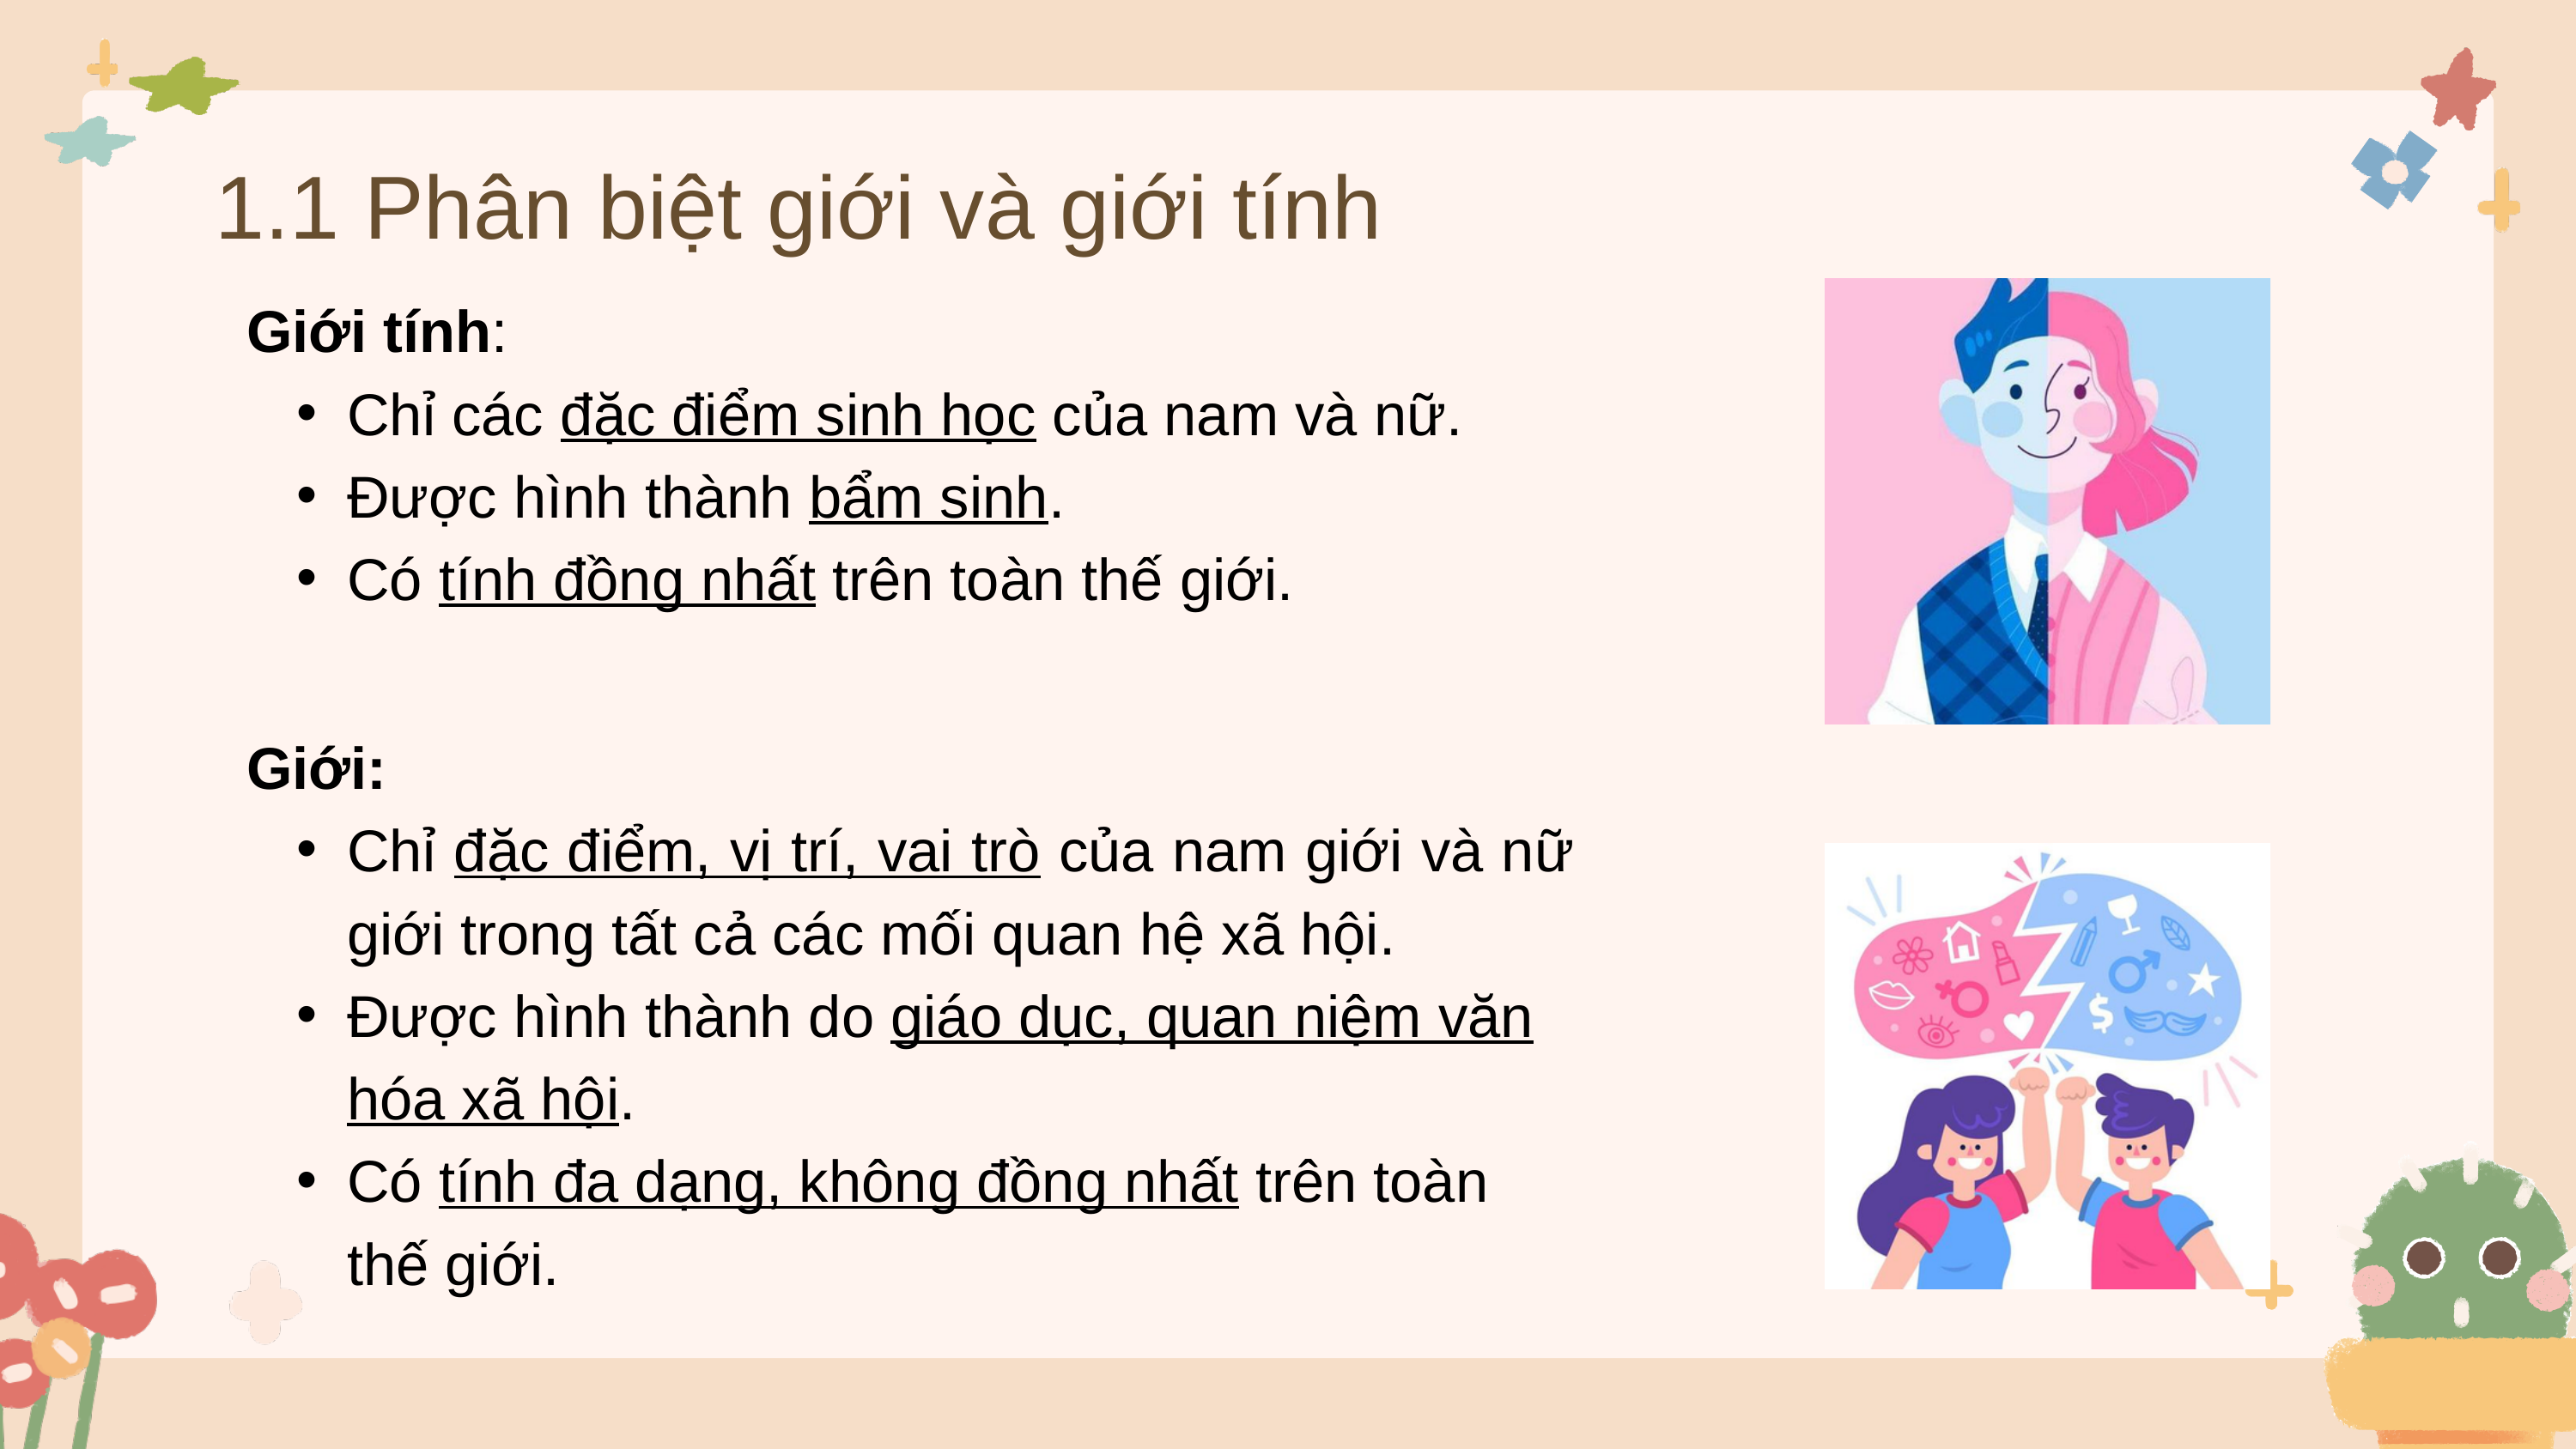

1.1 Phân biệt giới và giới tính

Giới tính:
Chỉ các đặc điểm sinh học của nam và nữ.
Được hình thành bẩm sinh.
Có tính đồng nhất trên toàn thế giới.

Giới:
Chỉ đặc điểm, vị trí, vai trò của nam giới và nữ giới trong tất cả các mối quan hệ xã hội.
Được hình thành do giáo dục, quan niệm văn hóa xã hội.
Có tính đa dạng, không đồng nhất trên toàn thế giới.